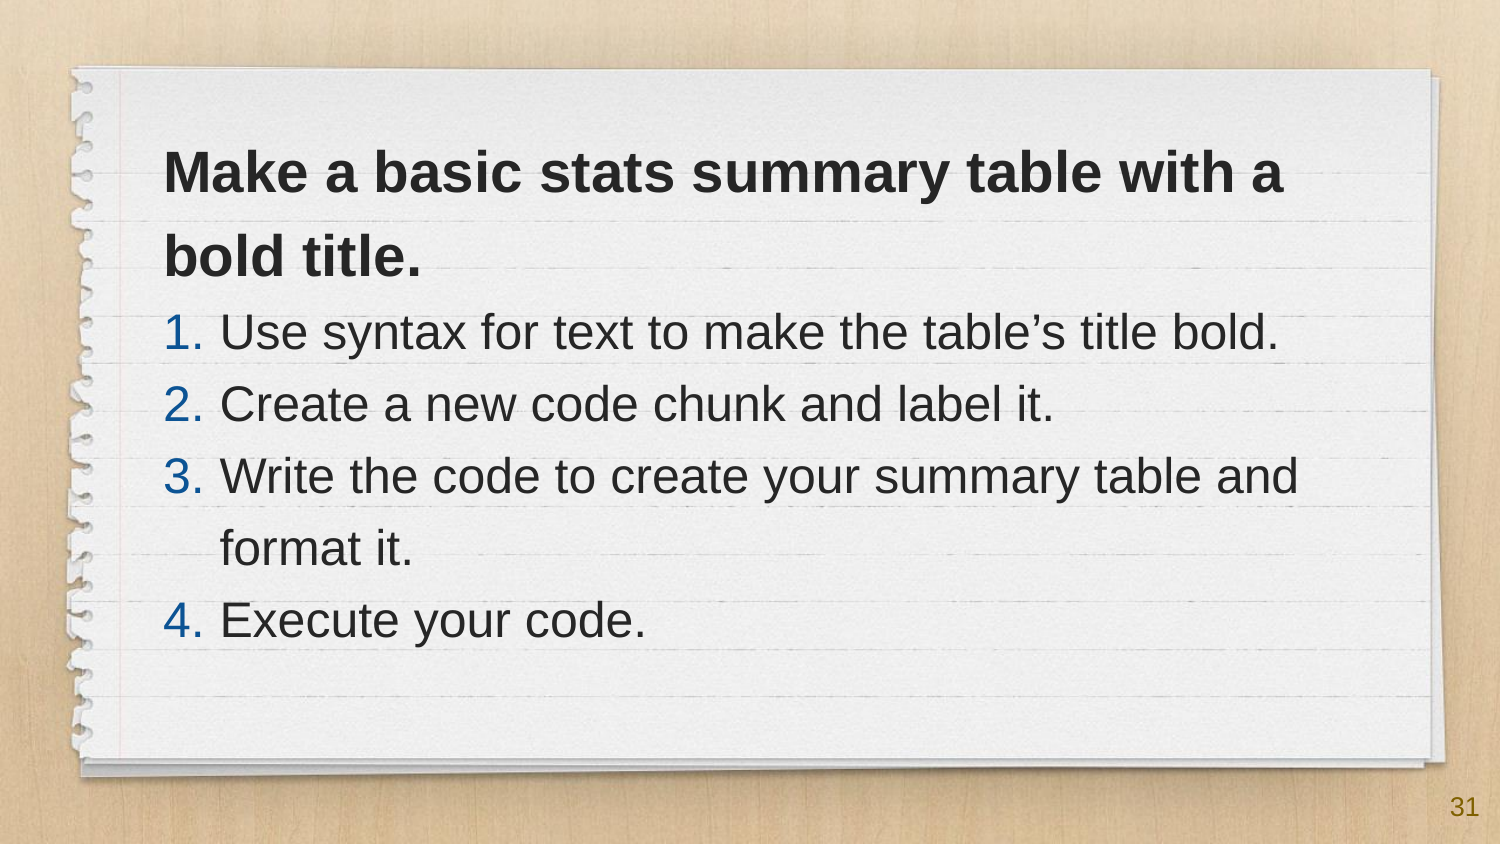

Make a basic stats summary table with a bold title.
Use syntax for text to make the table’s title bold.
Create a new code chunk and label it.
Write the code to create your summary table and format it.
Execute your code.
31